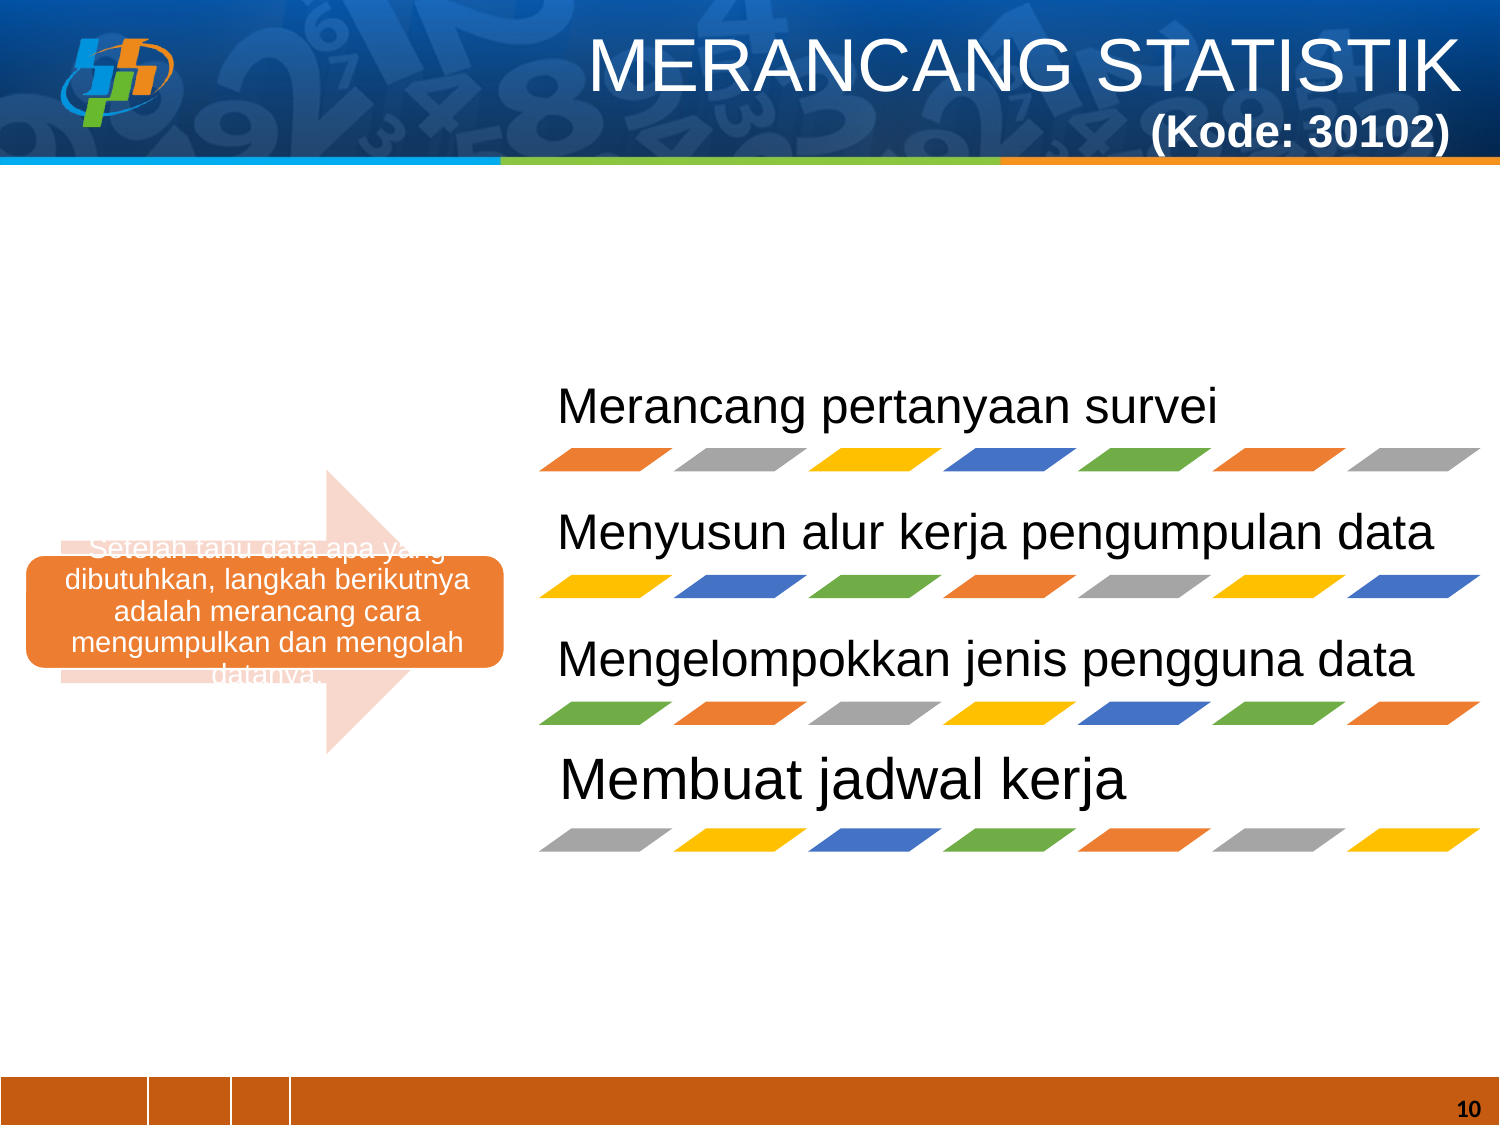

MERANCANG STATISTIK
(Kode: 30102)
Merancang pertanyaan survei
Menyusun alur kerja pengumpulan data
Mengelompokkan jenis pengguna data
Membuat jadwal kerja
Setelah tahu data apa yang dibutuhkan, langkah berikutnya adalah merancang cara mengumpulkan dan mengolah datanya.
|  |  |  |  |
| --- | --- | --- | --- |
10